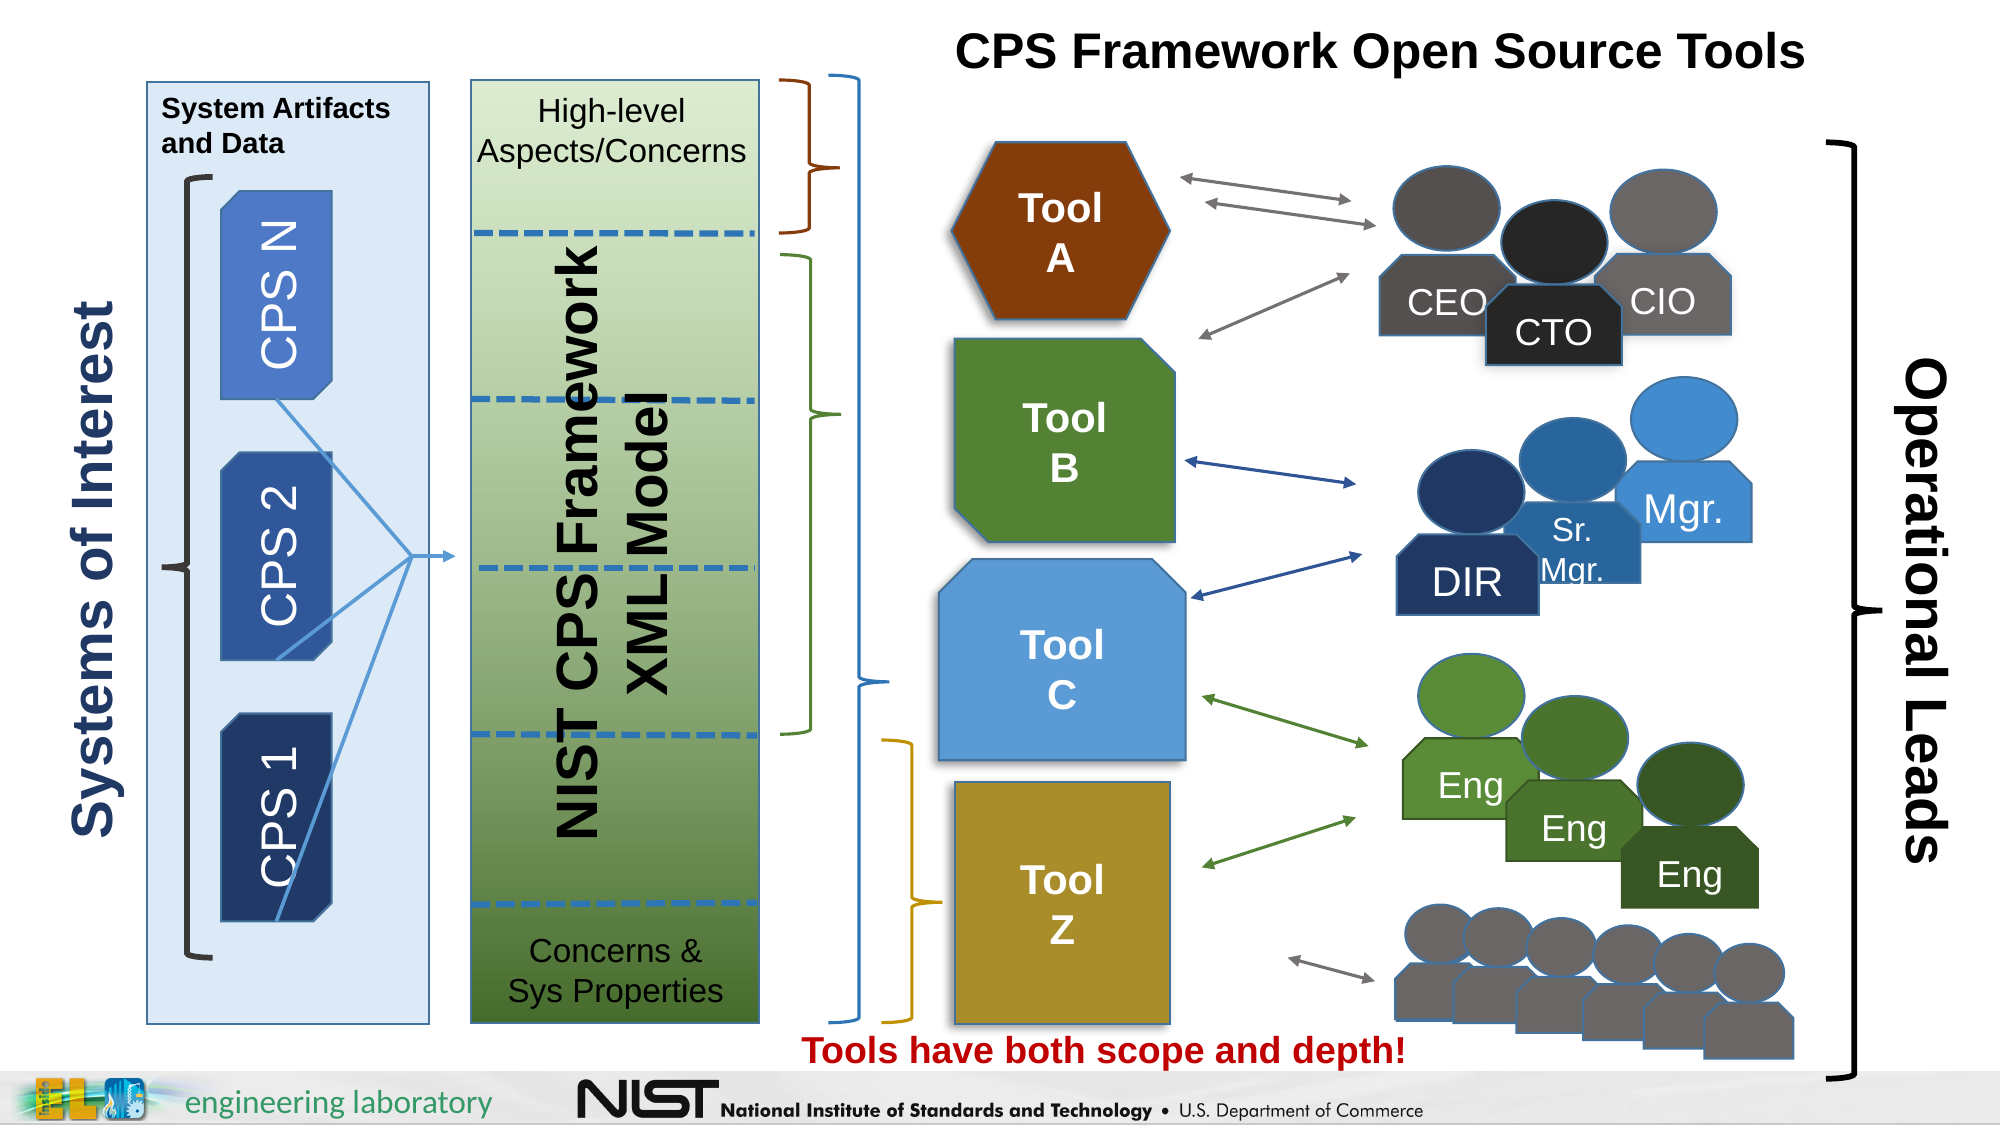

CPS Framework Open Source Tools

System Artifacts and Data
High-level
Aspects/Concerns

Tool
A

CEO

CIO

CTO
CPS N

Tool
B

Mgr.

Sr. Mgr.

DIR
NIST CPS Framework
XML Model
CPS 2
Systems of Interest
Tool
C
Operational Leads

Eng

Eng

Eng
CPS 1
Tool
Z

Concerns &
Sys Properties
Tools have both scope and depth!